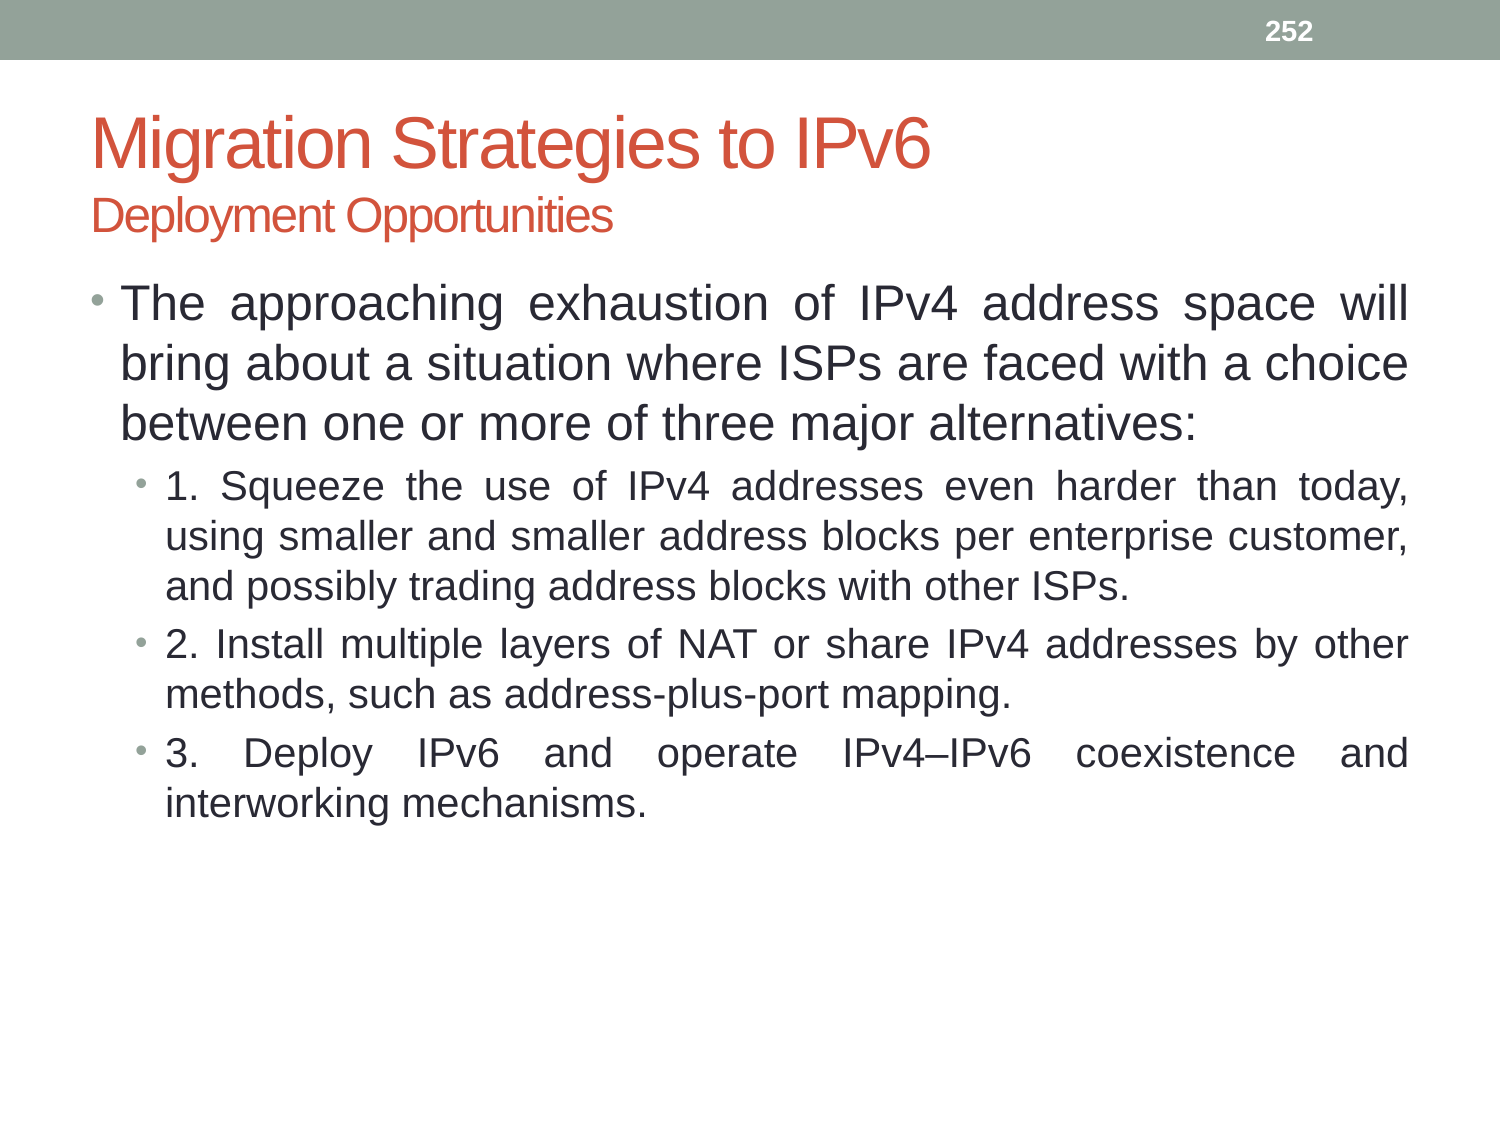

252
# Migration Strategies to IPv6 Deployment Opportunities
The approaching exhaustion of IPv4 address space will bring about a situation where ISPs are faced with a choice between one or more of three major alternatives:
1. Squeeze the use of IPv4 addresses even harder than today, using smaller and smaller address blocks per enterprise customer, and possibly trading address blocks with other ISPs.
2. Install multiple layers of NAT or share IPv4 addresses by other methods, such as address-plus-port mapping.
3. Deploy IPv6 and operate IPv4–IPv6 coexistence and interworking mechanisms.